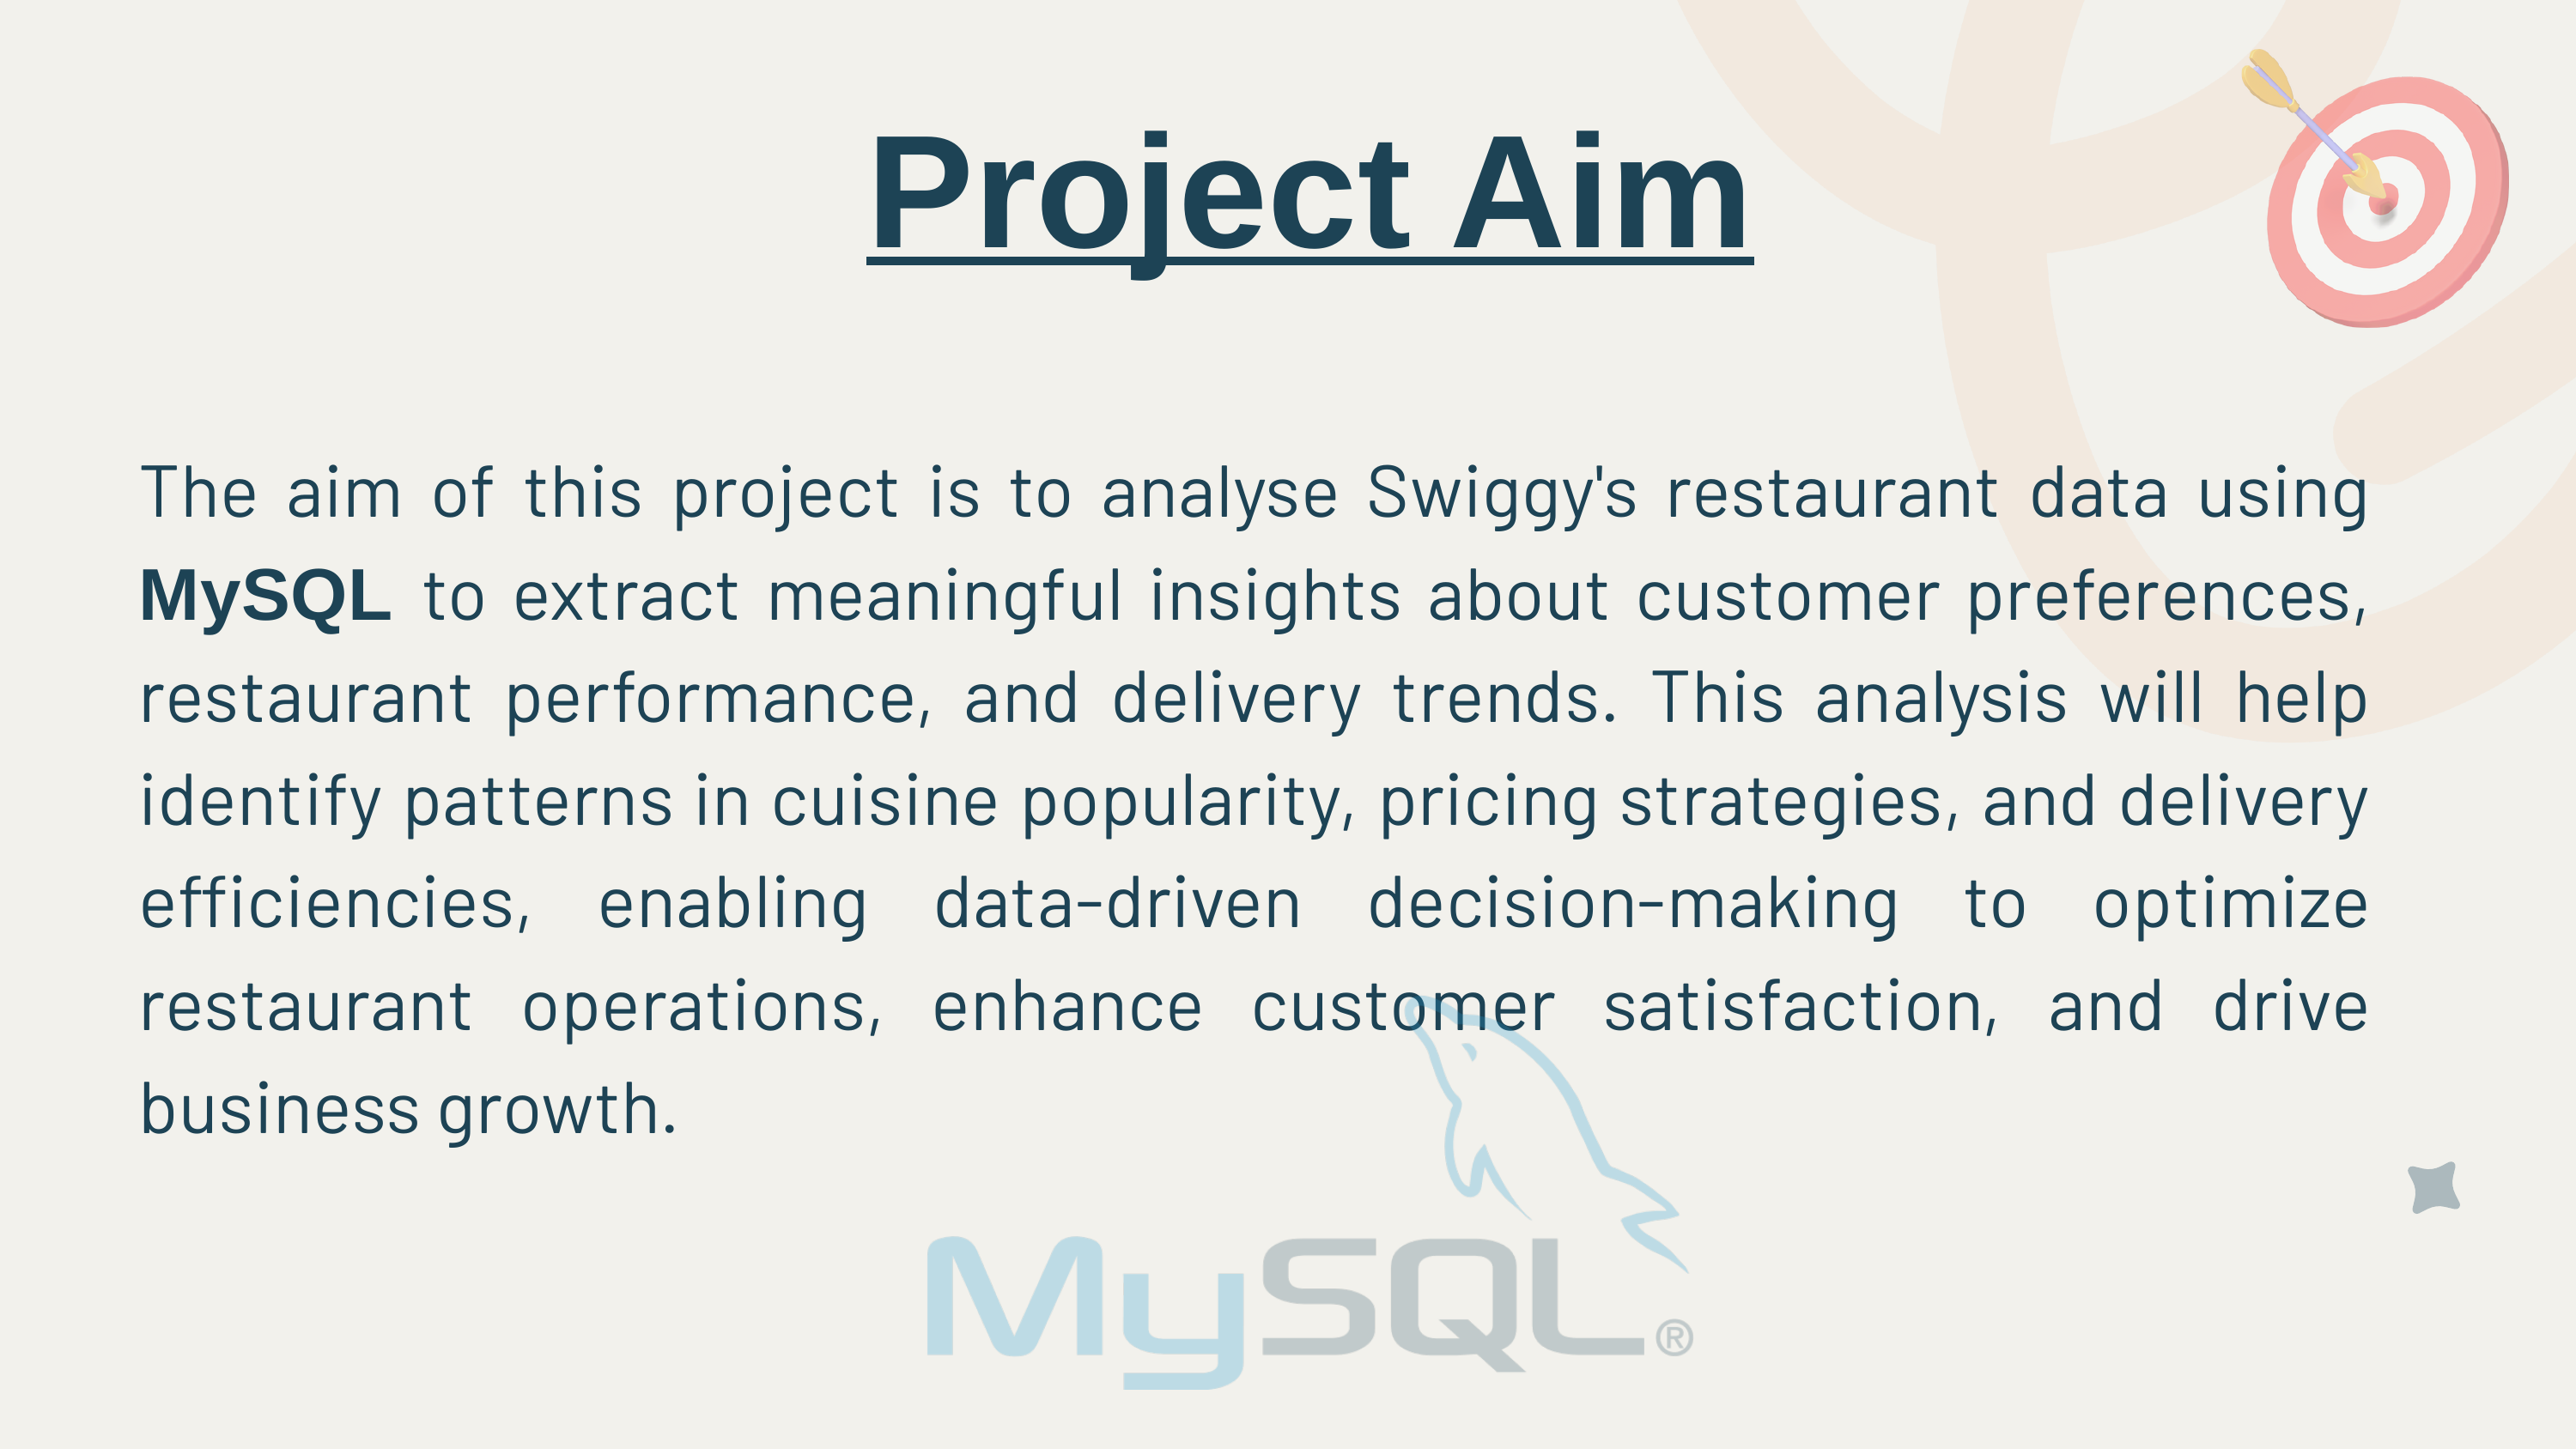

Project Aim
The aim of this project is to analyse Swiggy's restaurant data using MySQL to extract meaningful insights about customer preferences, restaurant performance, and delivery trends. This analysis will help identify patterns in cuisine popularity, pricing strategies, and delivery efficiencies, enabling data-driven decision-making to optimize restaurant operations, enhance customer satisfaction, and drive business growth.